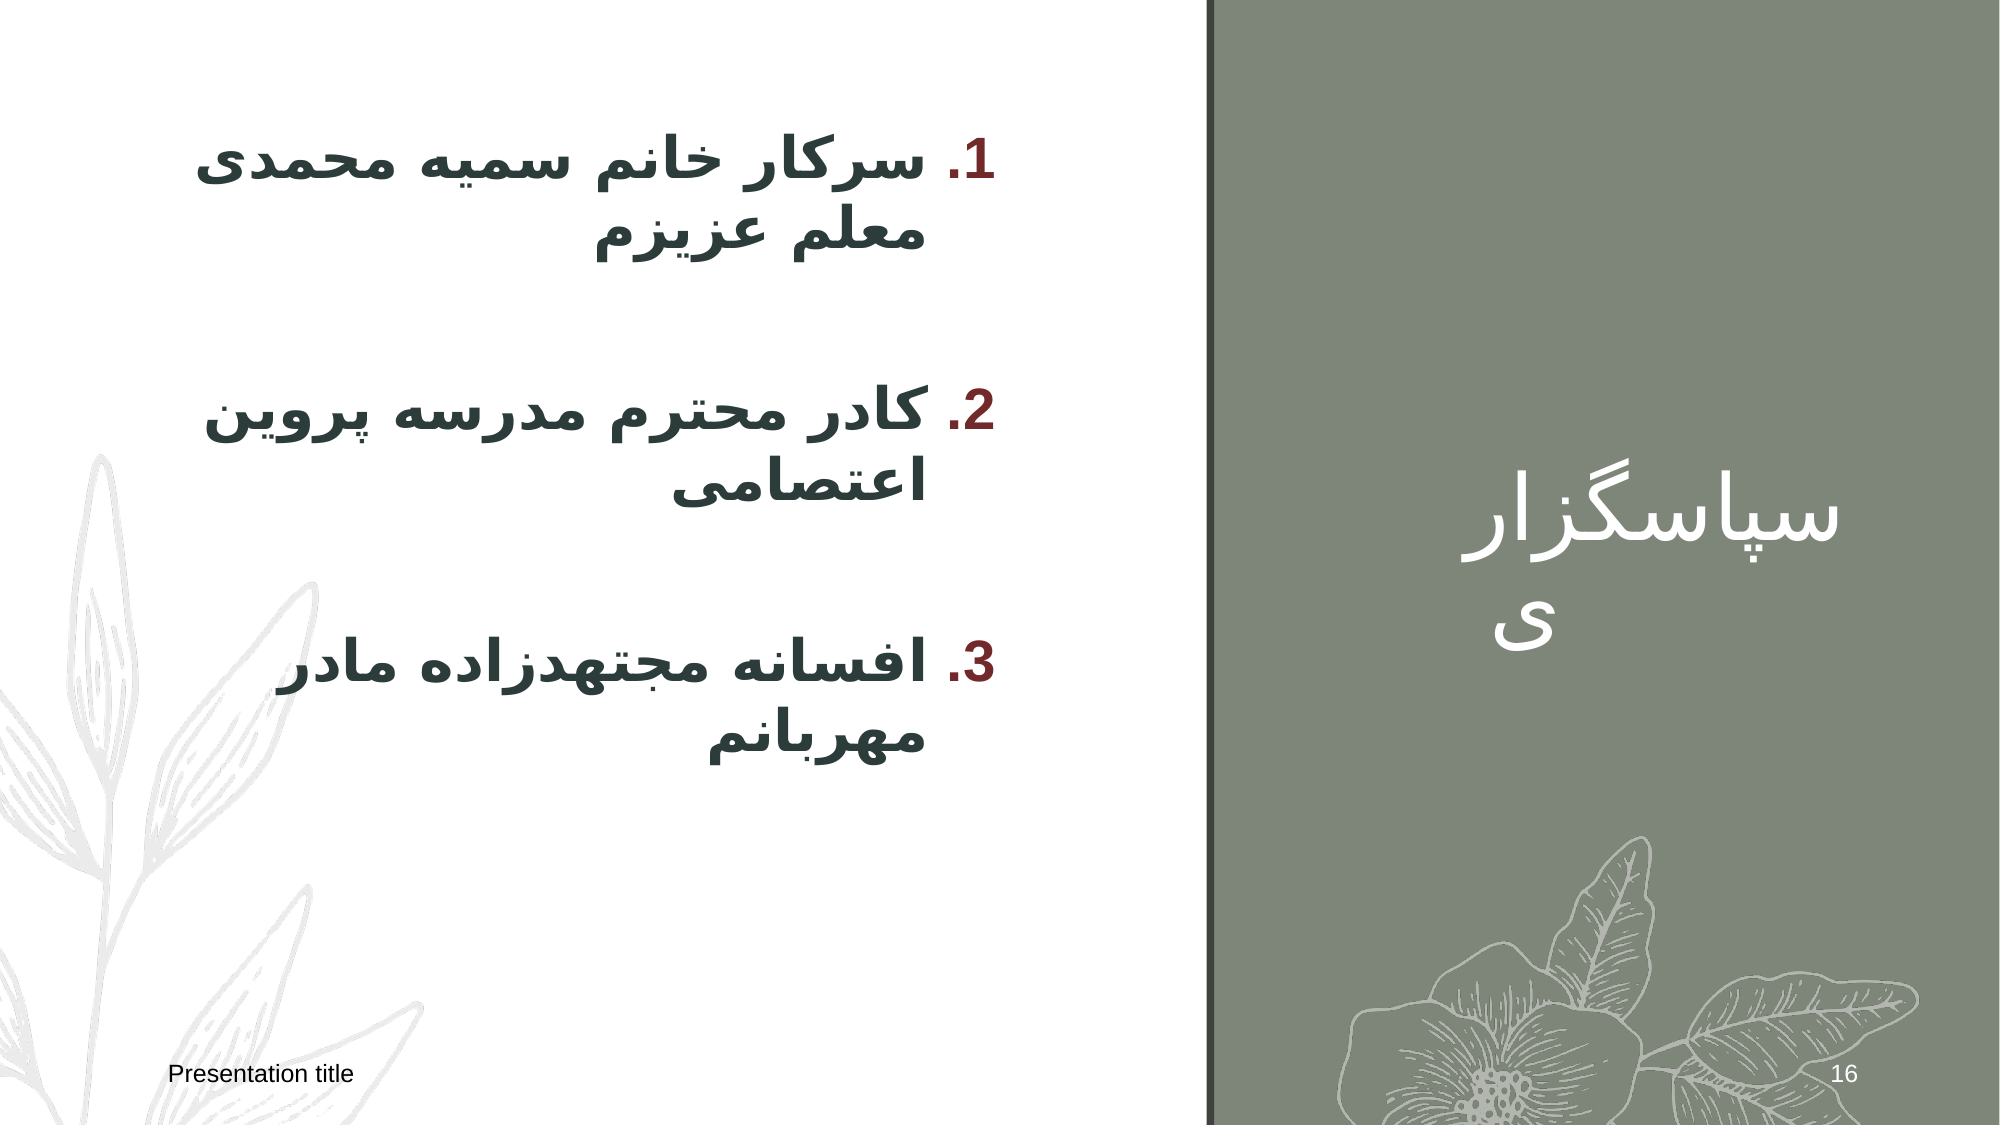

سرکار خانم سمیه محمدی معلم عزیزم

کادر محترم مدرسه پروین اعتصامی

افسانه مجتهدزاده مادر مهربانم

# سپاسگزاری
Presentation title
16